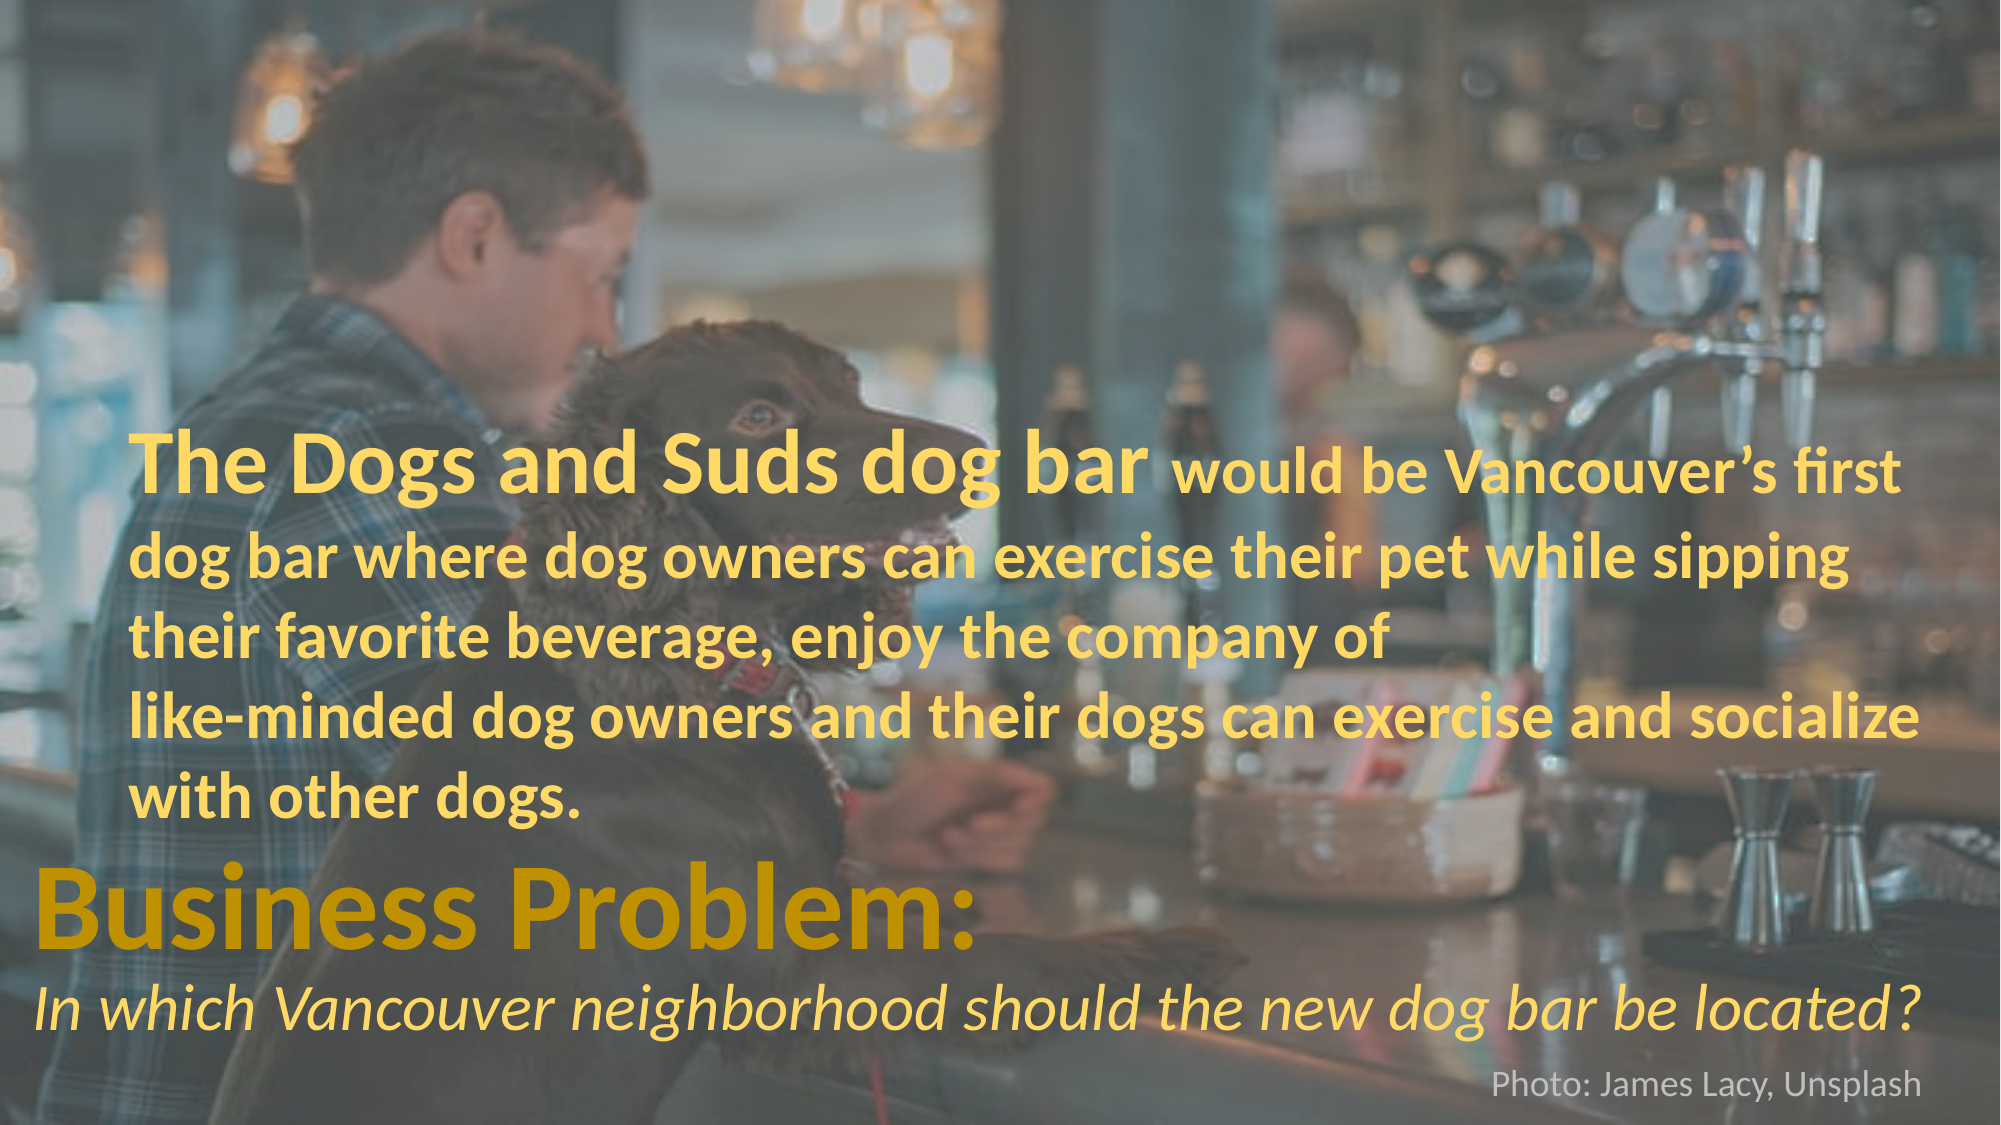

The Dogs and Suds dog bar would be Vancouver’s first dog bar where dog owners can exercise their pet while sipping their favorite beverage, enjoy the company of
like-minded dog owners and their dogs can exercise and socialize with other dogs.
Business Problem:
In which Vancouver neighborhood should the new dog bar be located?
Photo: James Lacy, Unsplash